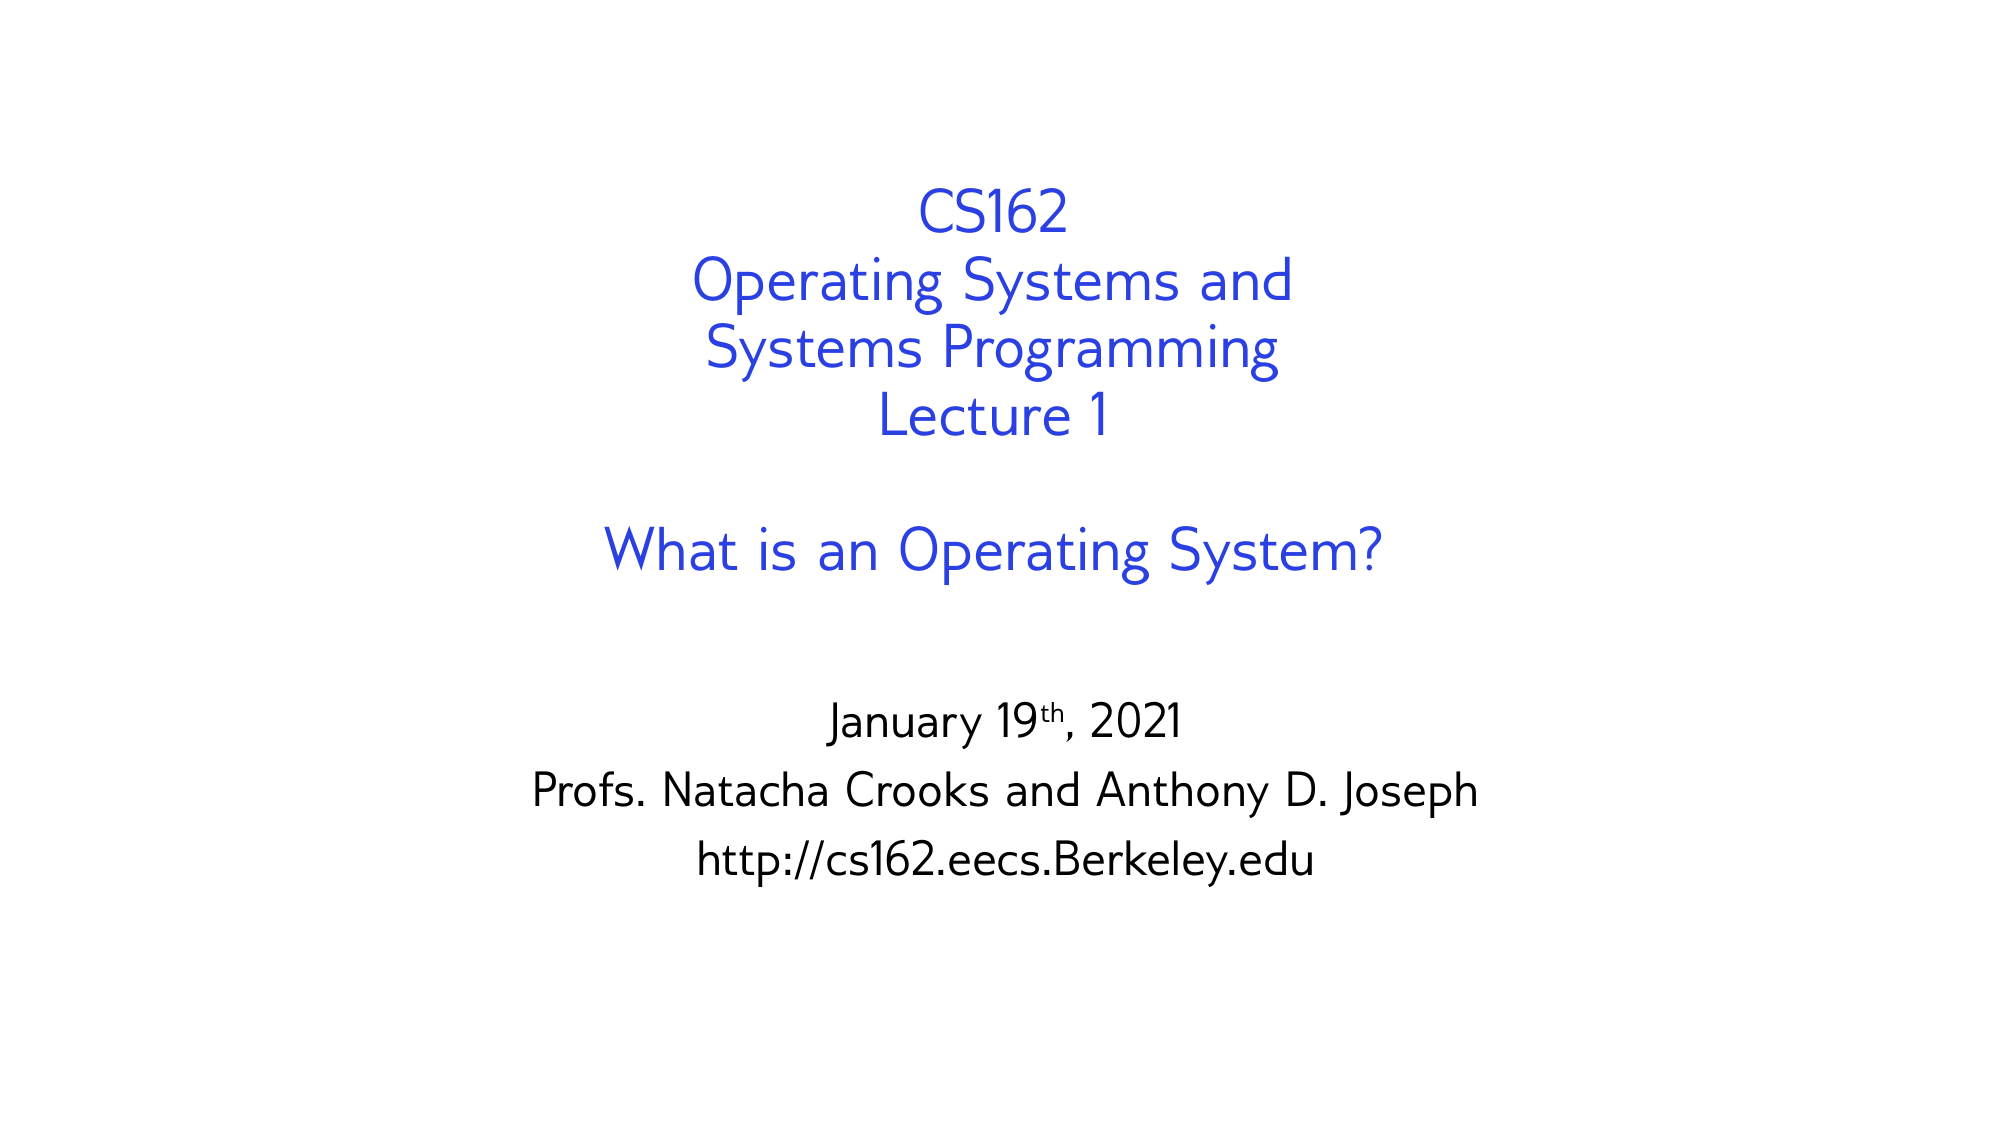

# CS162 Operating Systems and Systems Programming Lecture 1 What is an Operating System?
January 19th, 2021
Profs. Natacha Crooks and Anthony D. Joseph
http://cs162.eecs.Berkeley.edu